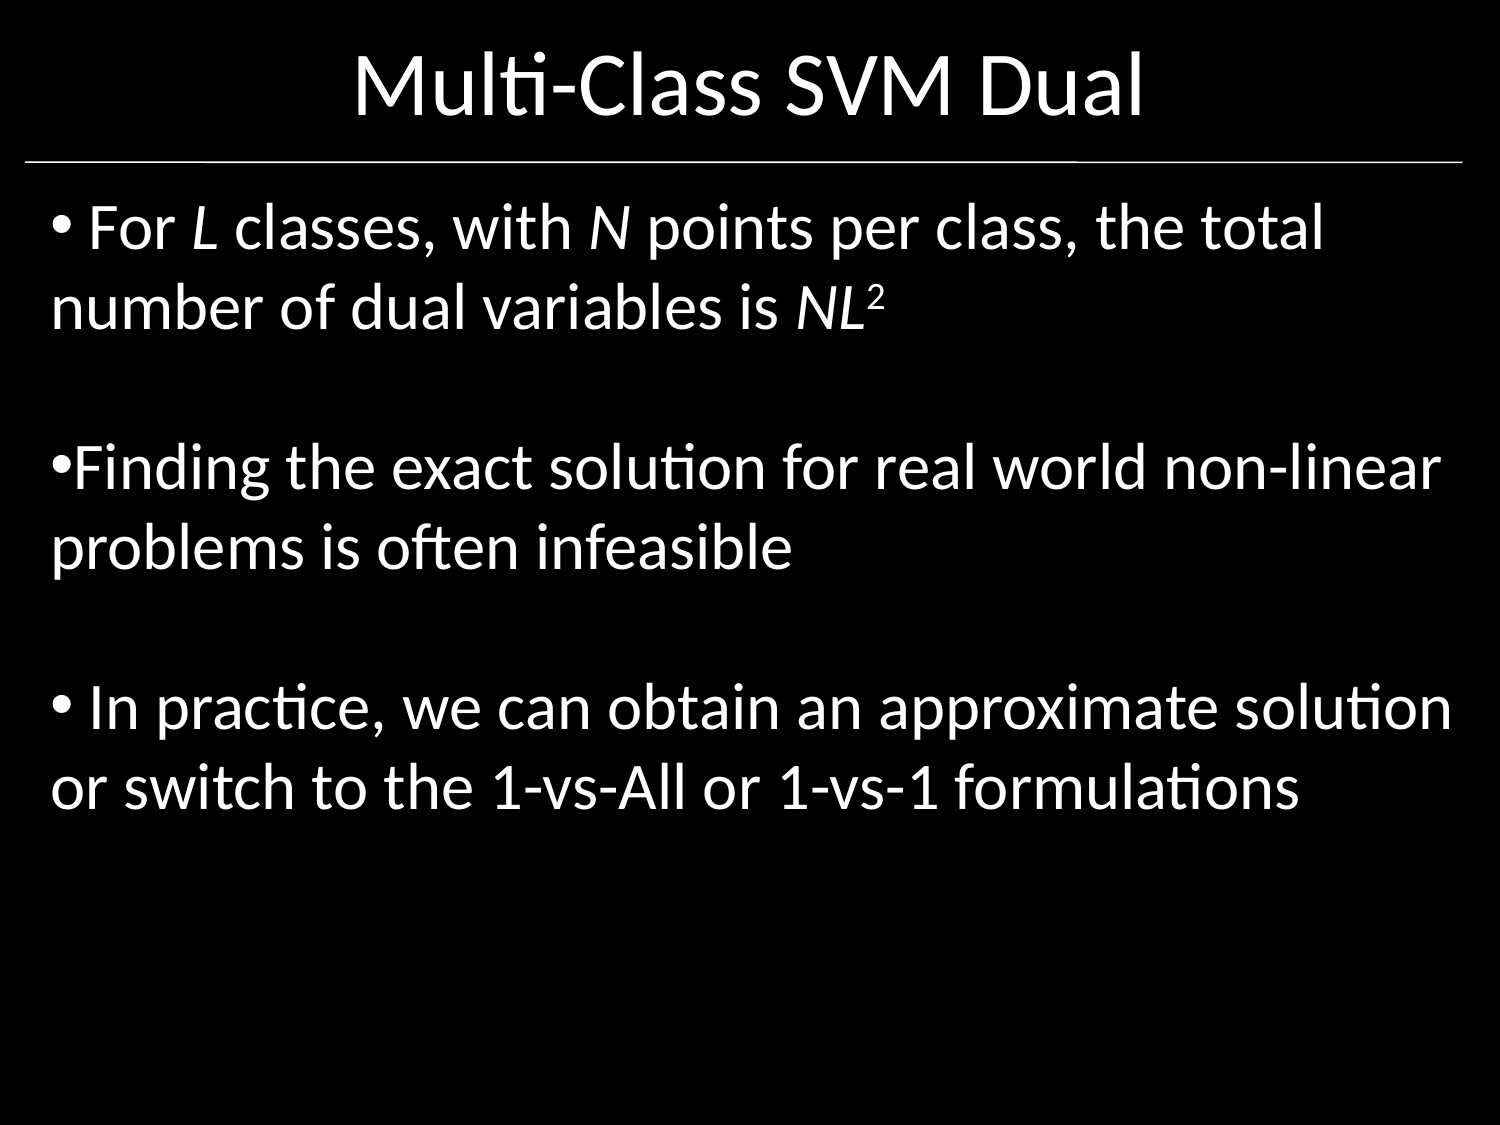

# Multi-Class SVM Dual

 For L classes, with N points per class, the total number of dual variables is NL2

Finding the exact solution for real world non-linear problems is often infeasible

 In practice, we can obtain an approximate solution or switch to the 1-vs-All or 1-vs-1 formulations